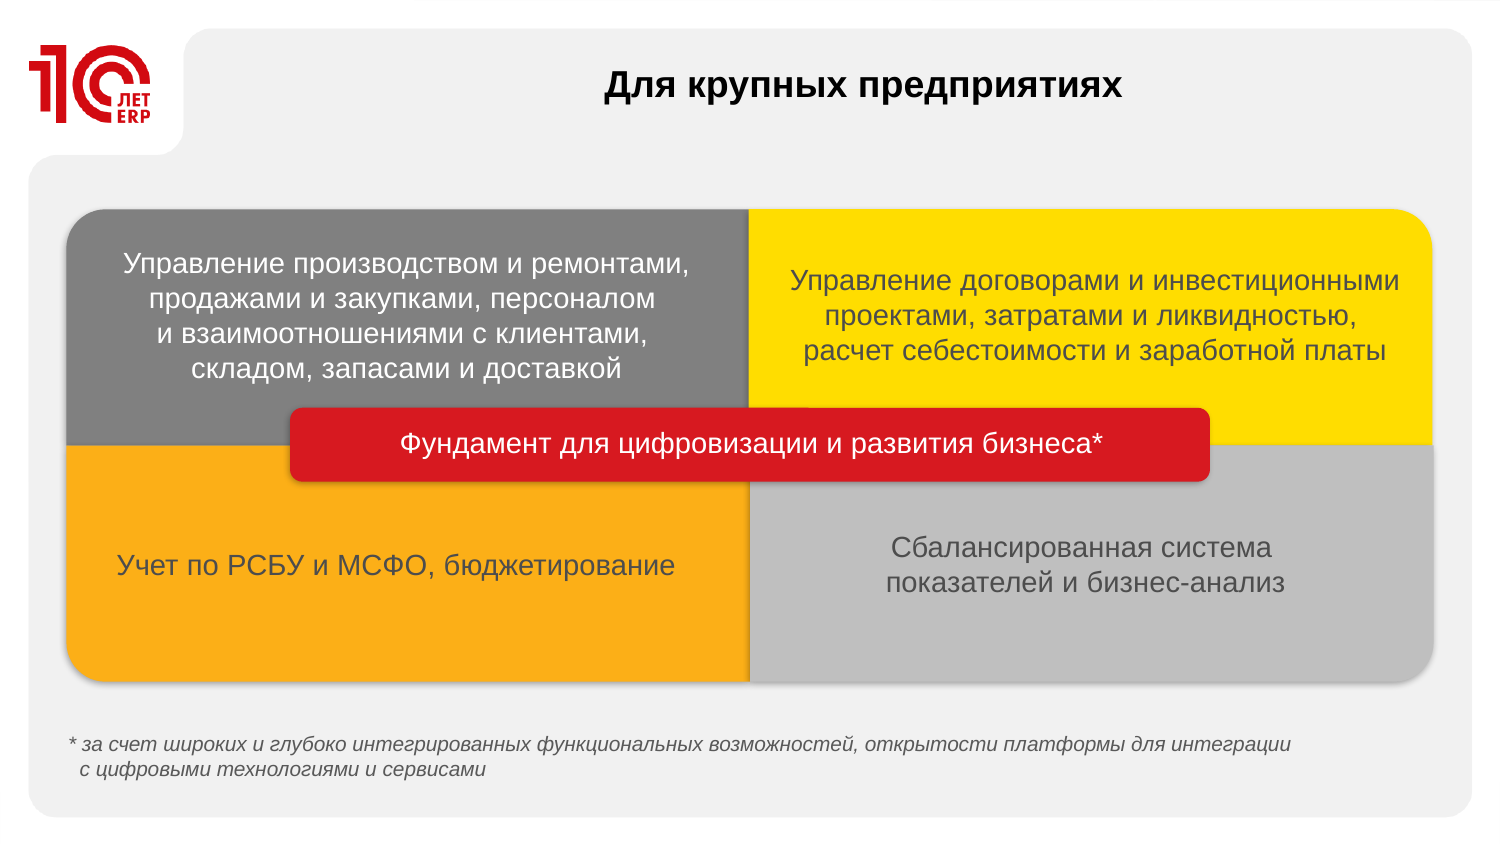

Для крупных предприятиях

Фундамент для цифровизации и развития бизнеса*
Управление производством и ремонтами, продажами и закупками, персоналом
и взаимоотношениями с клиентами,
складом, запасами и доставкой
Управление договорами и инвестиционными проектами, затратами и ликвидностью,
расчет себестоимости и заработной платы
Сбалансированная система
показателей и бизнес-анализ
Учет по РСБУ и МСФО, бюджетирование
* за счет широких и глубоко интегрированных функциональных возможностей, открытости платформы для интеграции
  с цифровыми технологиями и сервисами